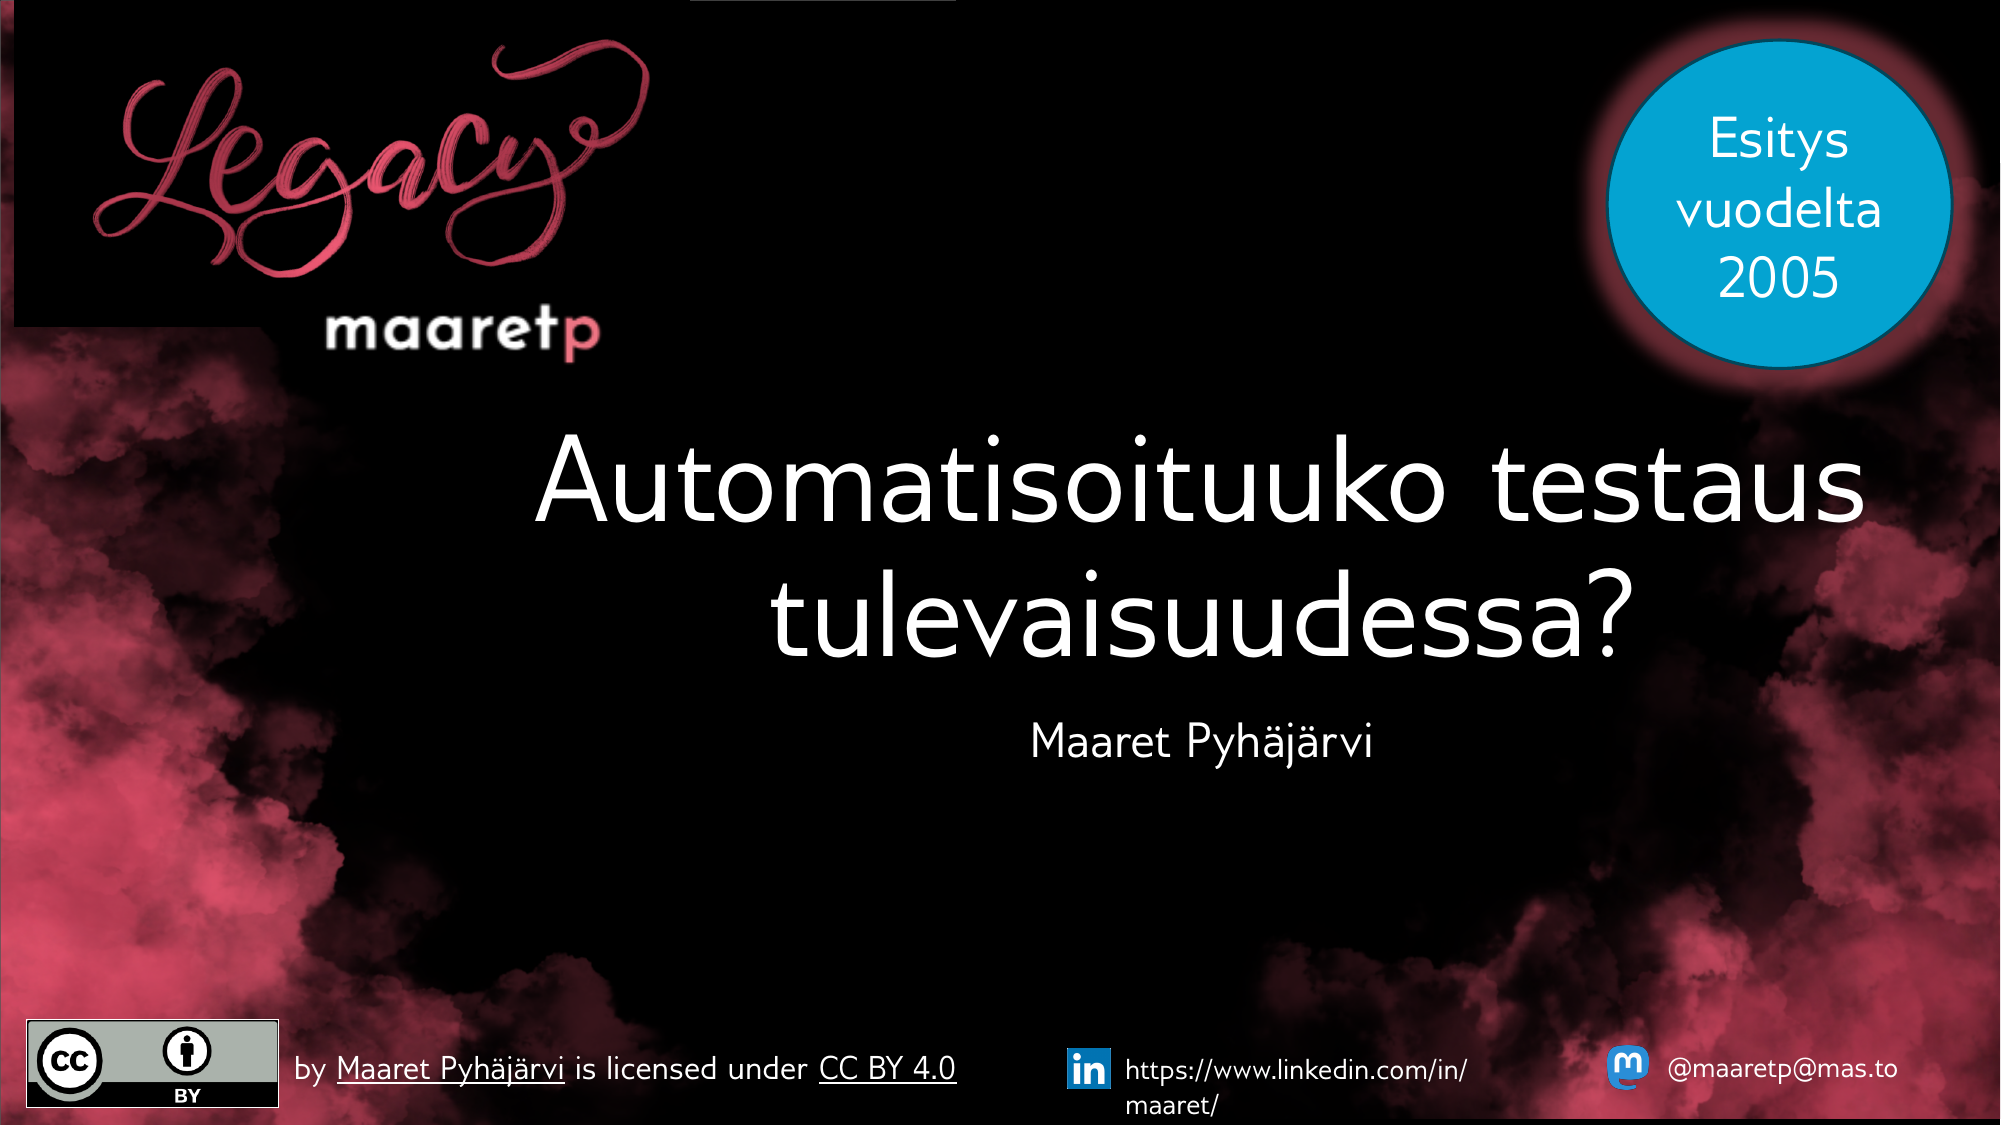

Esitys vuodelta 2005
# Automatisoituuko testaus tulevaisuudessa?
Maaret Pyhäjärvi